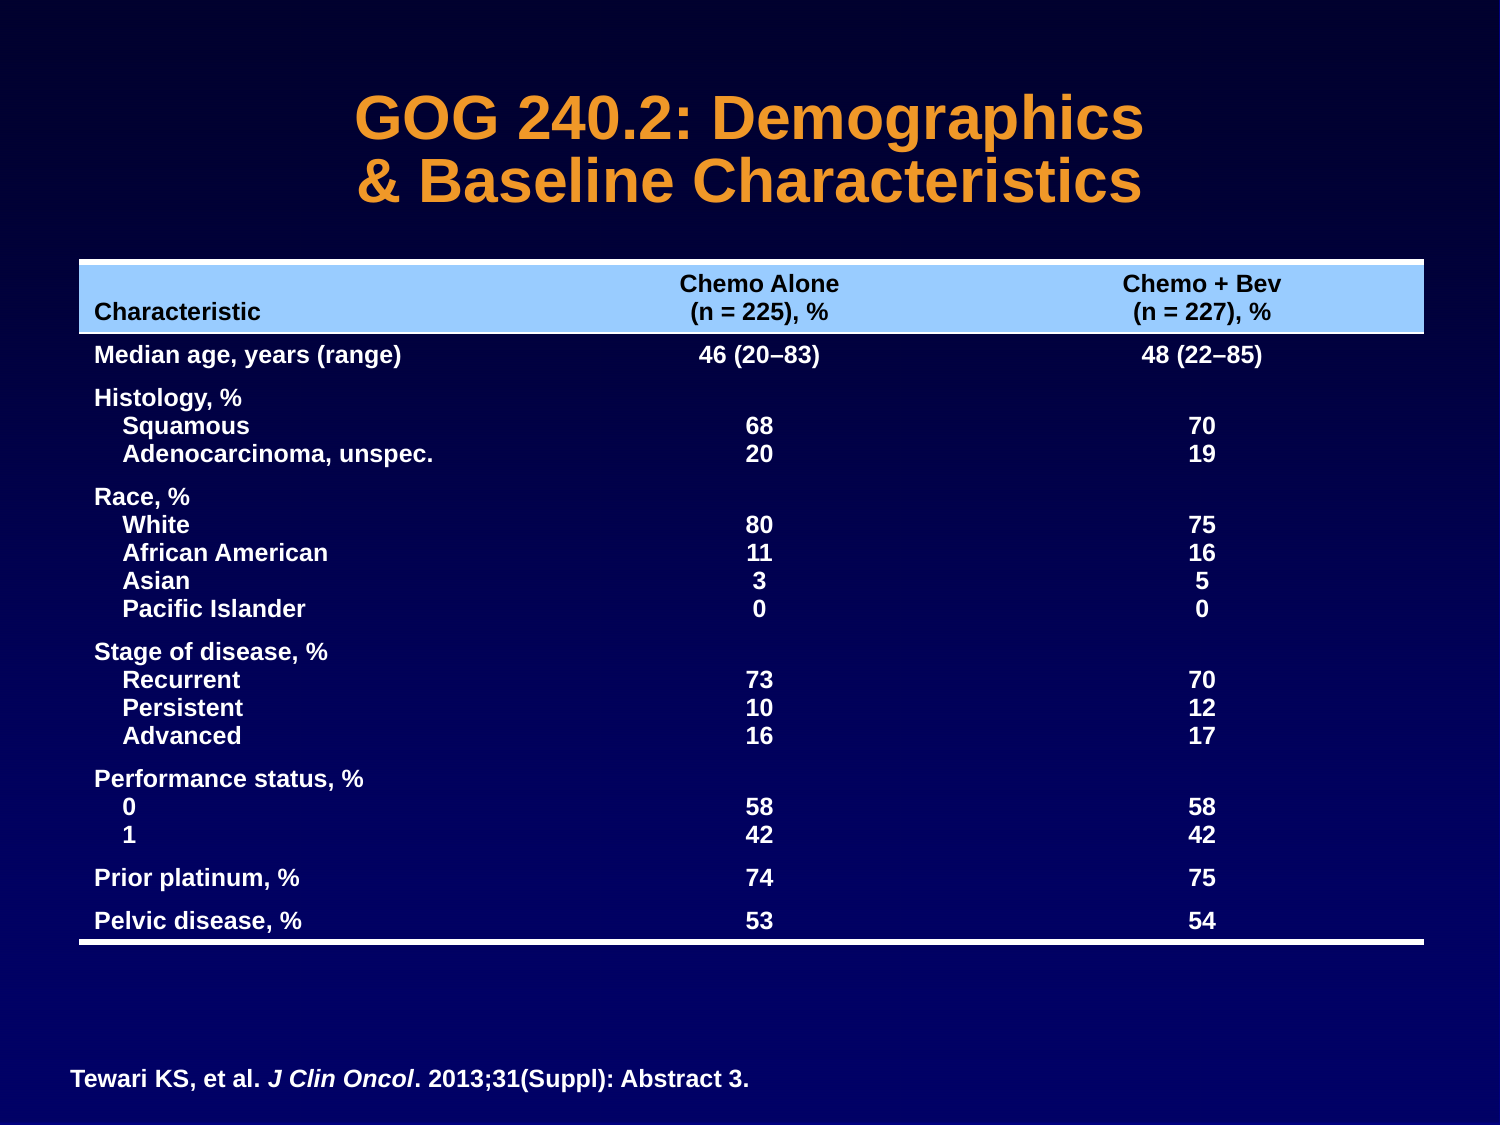

# GOG 240.2: Demographics & Baseline Characteristics
| Characteristic | Chemo Alone (n = 225), % | Chemo + Bev (n = 227), % |
| --- | --- | --- |
| Median age, years (range) | 46 (20–83) | 48 (22–85) |
| Histology, % Squamous Adenocarcinoma, unspec. | 68 20 | 70 19 |
| Race, % White African American Asian Pacific Islander | 80 11 3 0 | 75 16 5 0 |
| Stage of disease, % Recurrent Persistent Advanced | 73 10 16 | 70 12 17 |
| Performance status, % 0 1 | 58 42 | 58 42 |
| Prior platinum, % | 74 | 75 |
| Pelvic disease, % | 53 | 54 |
Tewari KS, et al. J Clin Oncol. 2013;31(Suppl): Abstract 3.